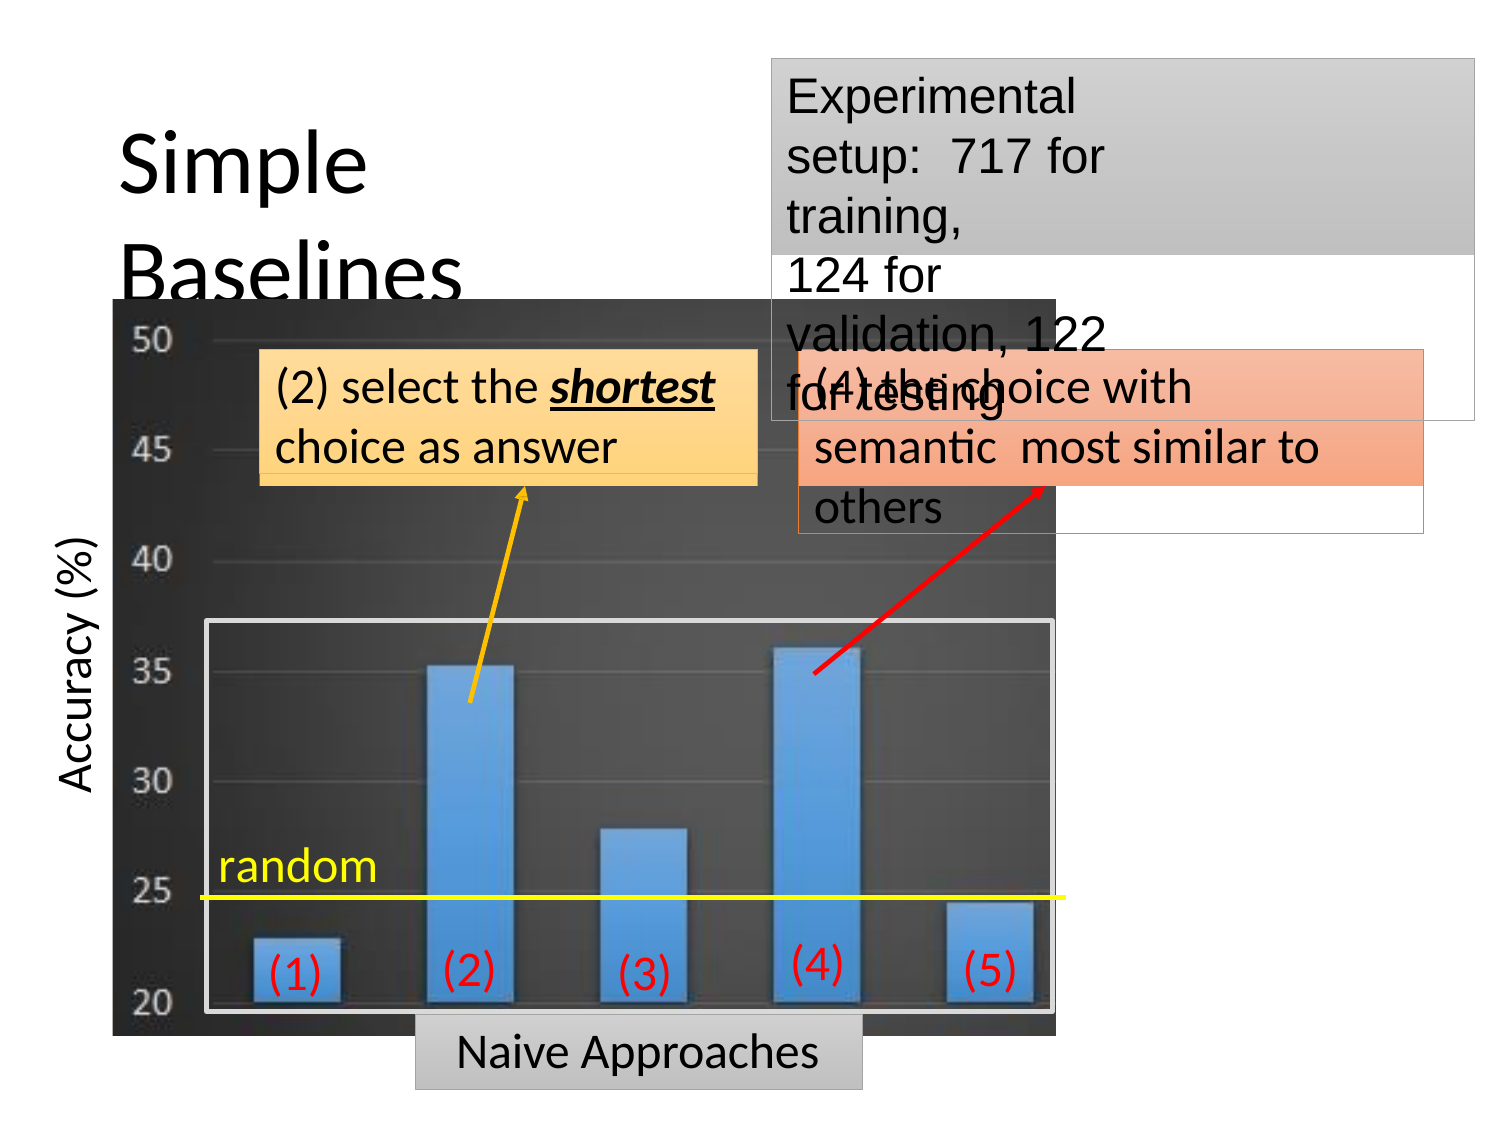

Experimental setup:  717 for training,
124 for validation, 122 for testing
# Simple Baselines

(4) the choice with	semantic  most similar to others

(2) select the shortest
choice as answer

Accuracy (%)

random

(4)
(2)
(5)
(1)
(3)
(6)	(7)

Naive Approaches